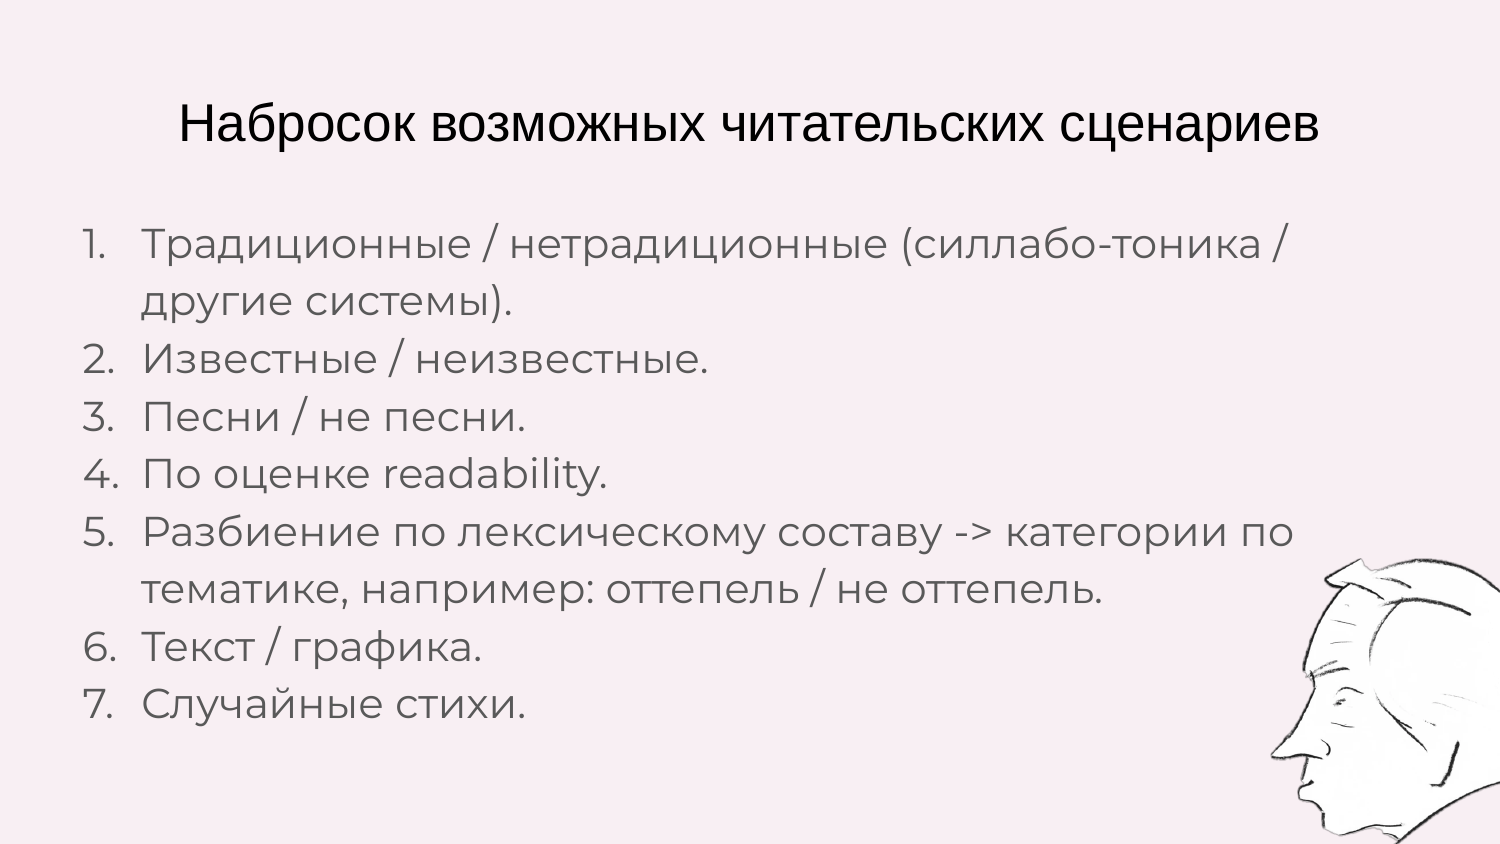

# Набросок возможных читательских сценариев
Традиционные / нетрадиционные (силлабо-тоника / другие системы).
Известные / неизвестные.
Песни / не песни.
По оценке readability.
Разбиение по лексическому составу -> категории по тематике, например: оттепель / не оттепель.
Текст / графика.
Случайные стихи.